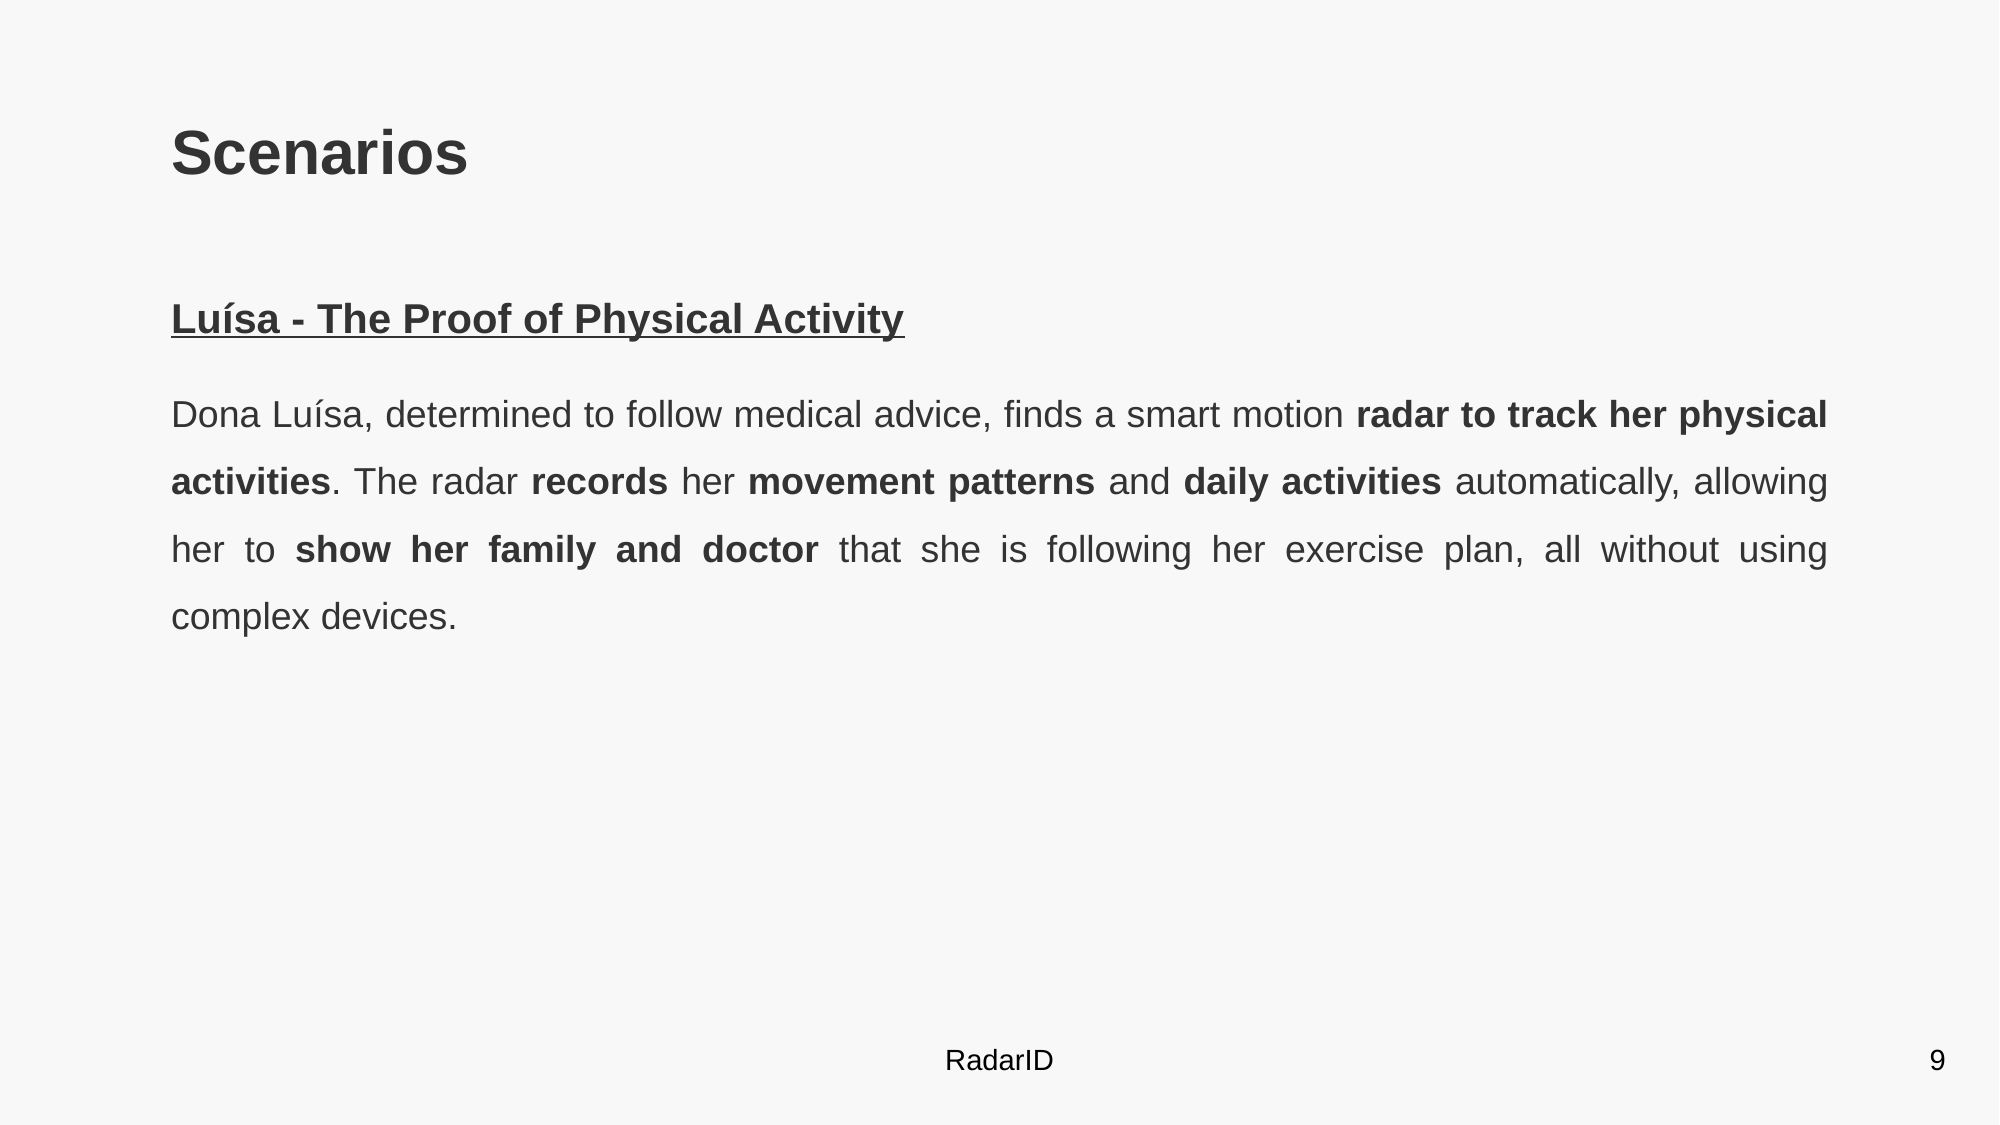

# Scenarios
Luísa - The Proof of Physical Activity
Dona Luísa, determined to follow medical advice, finds a smart motion radar to track her physical activities. The radar records her movement patterns and daily activities automatically, allowing her to show her family and doctor that she is following her exercise plan, all without using complex devices.
RadarID
9